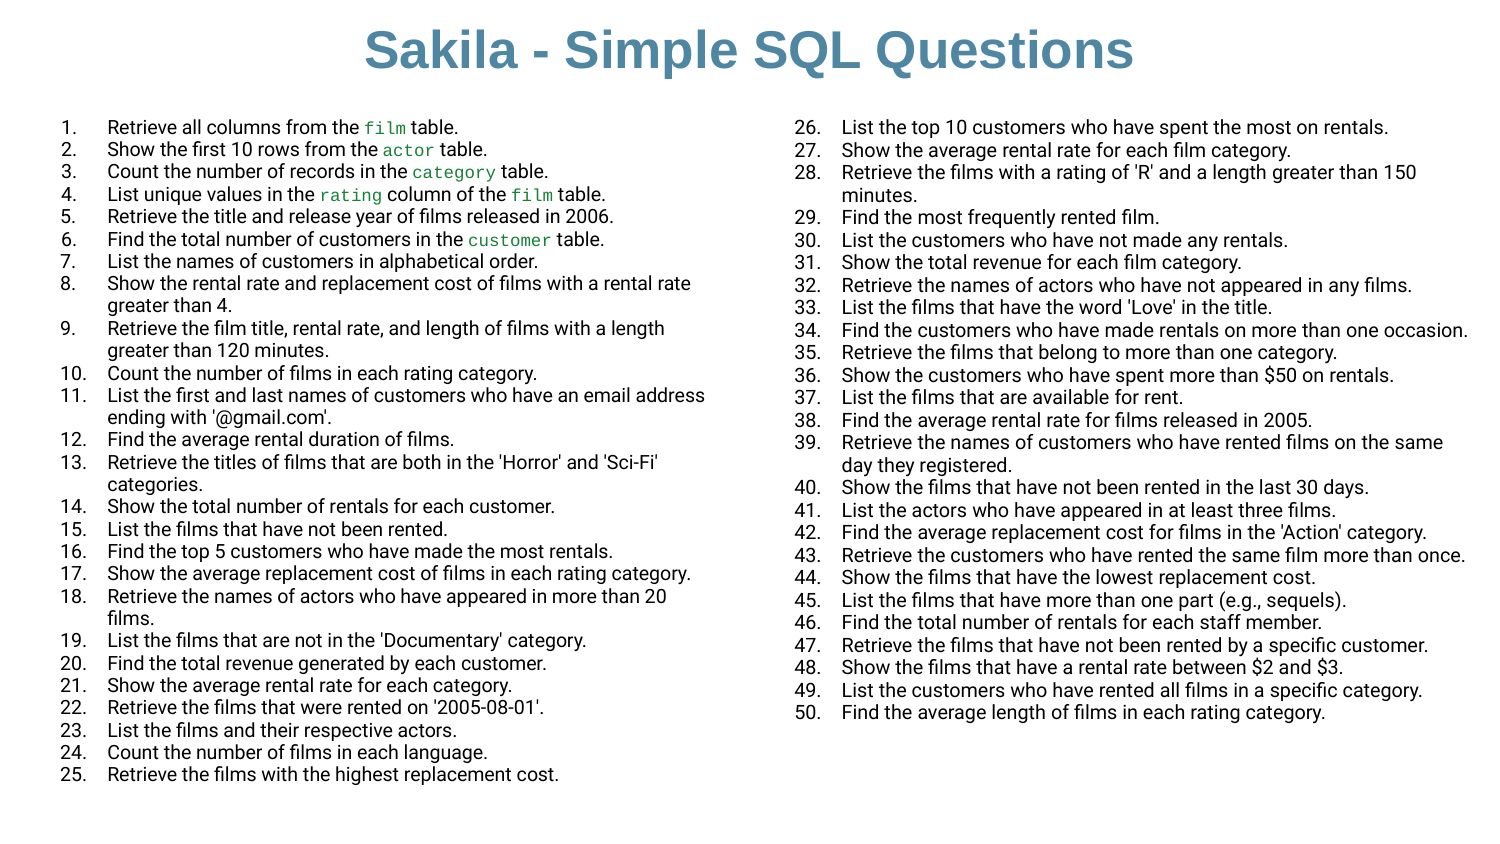

# Sakila - Simple SQL Questions
Retrieve all columns from the film table.
Show the first 10 rows from the actor table.
Count the number of records in the category table.
List unique values in the rating column of the film table.
Retrieve the title and release year of films released in 2006.
Find the total number of customers in the customer table.
List the names of customers in alphabetical order.
Show the rental rate and replacement cost of films with a rental rate greater than 4.
Retrieve the film title, rental rate, and length of films with a length greater than 120 minutes.
Count the number of films in each rating category.
List the first and last names of customers who have an email address ending with '@gmail.com'.
Find the average rental duration of films.
Retrieve the titles of films that are both in the 'Horror' and 'Sci-Fi' categories.
Show the total number of rentals for each customer.
List the films that have not been rented.
Find the top 5 customers who have made the most rentals.
Show the average replacement cost of films in each rating category.
Retrieve the names of actors who have appeared in more than 20 films.
List the films that are not in the 'Documentary' category.
Find the total revenue generated by each customer.
Show the average rental rate for each category.
Retrieve the films that were rented on '2005-08-01'.
List the films and their respective actors.
Count the number of films in each language.
Retrieve the films with the highest replacement cost.
List the top 10 customers who have spent the most on rentals.
Show the average rental rate for each film category.
Retrieve the films with a rating of 'R' and a length greater than 150 minutes.
Find the most frequently rented film.
List the customers who have not made any rentals.
Show the total revenue for each film category.
Retrieve the names of actors who have not appeared in any films.
List the films that have the word 'Love' in the title.
Find the customers who have made rentals on more than one occasion.
Retrieve the films that belong to more than one category.
Show the customers who have spent more than $50 on rentals.
List the films that are available for rent.
Find the average rental rate for films released in 2005.
Retrieve the names of customers who have rented films on the same day they registered.
Show the films that have not been rented in the last 30 days.
List the actors who have appeared in at least three films.
Find the average replacement cost for films in the 'Action' category.
Retrieve the customers who have rented the same film more than once.
Show the films that have the lowest replacement cost.
List the films that have more than one part (e.g., sequels).
Find the total number of rentals for each staff member.
Retrieve the films that have not been rented by a specific customer.
Show the films that have a rental rate between $2 and $3.
List the customers who have rented all films in a specific category.
Find the average length of films in each rating category.